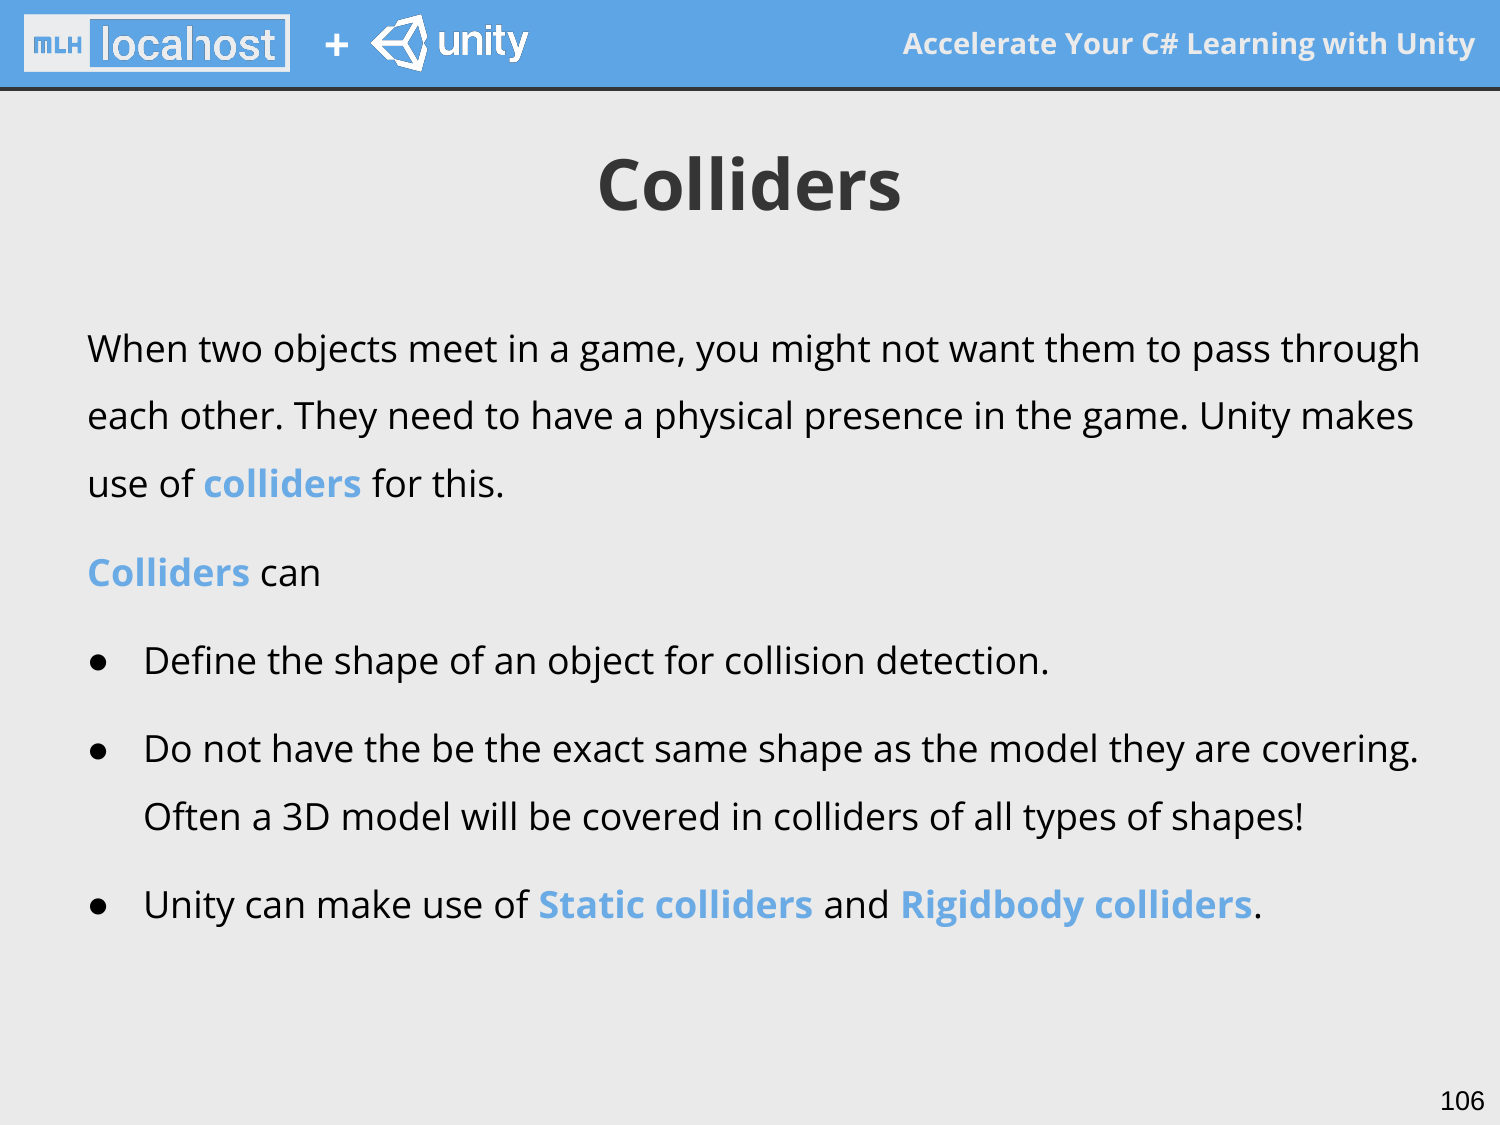

Colliders
When two objects meet in a game, you might not want them to pass through each other. They need to have a physical presence in the game. Unity makes use of colliders for this.
Colliders can
Define the shape of an object for collision detection.
Do not have the be the exact same shape as the model they are covering. Often a 3D model will be covered in colliders of all types of shapes!
Unity can make use of Static colliders and Rigidbody colliders.